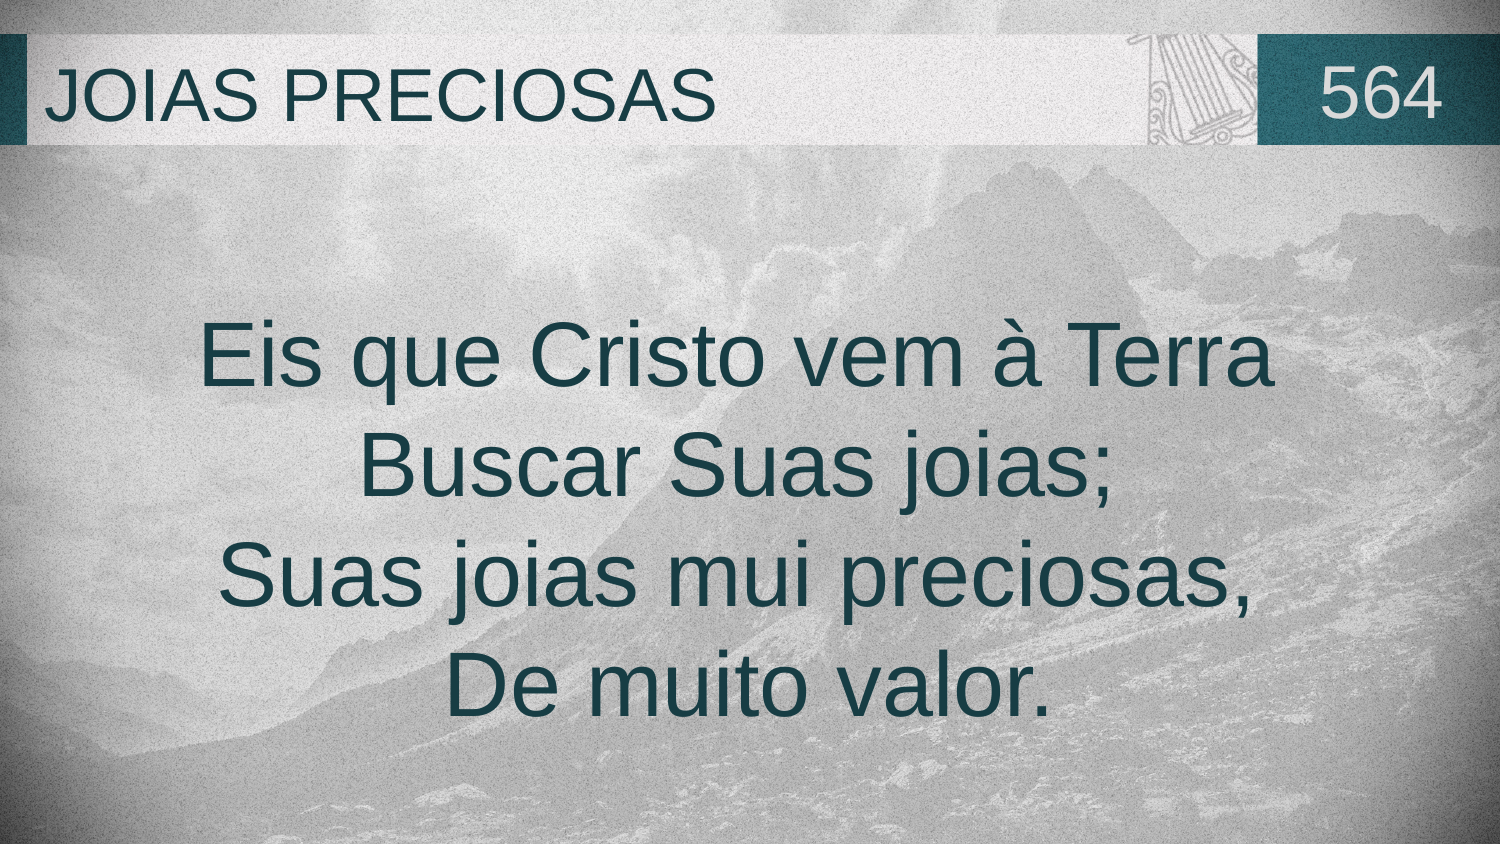

# JOIAS PRECIOSAS
564
Eis que Cristo vem à Terra
Buscar Suas joias;
Suas joias mui preciosas,
De muito valor.